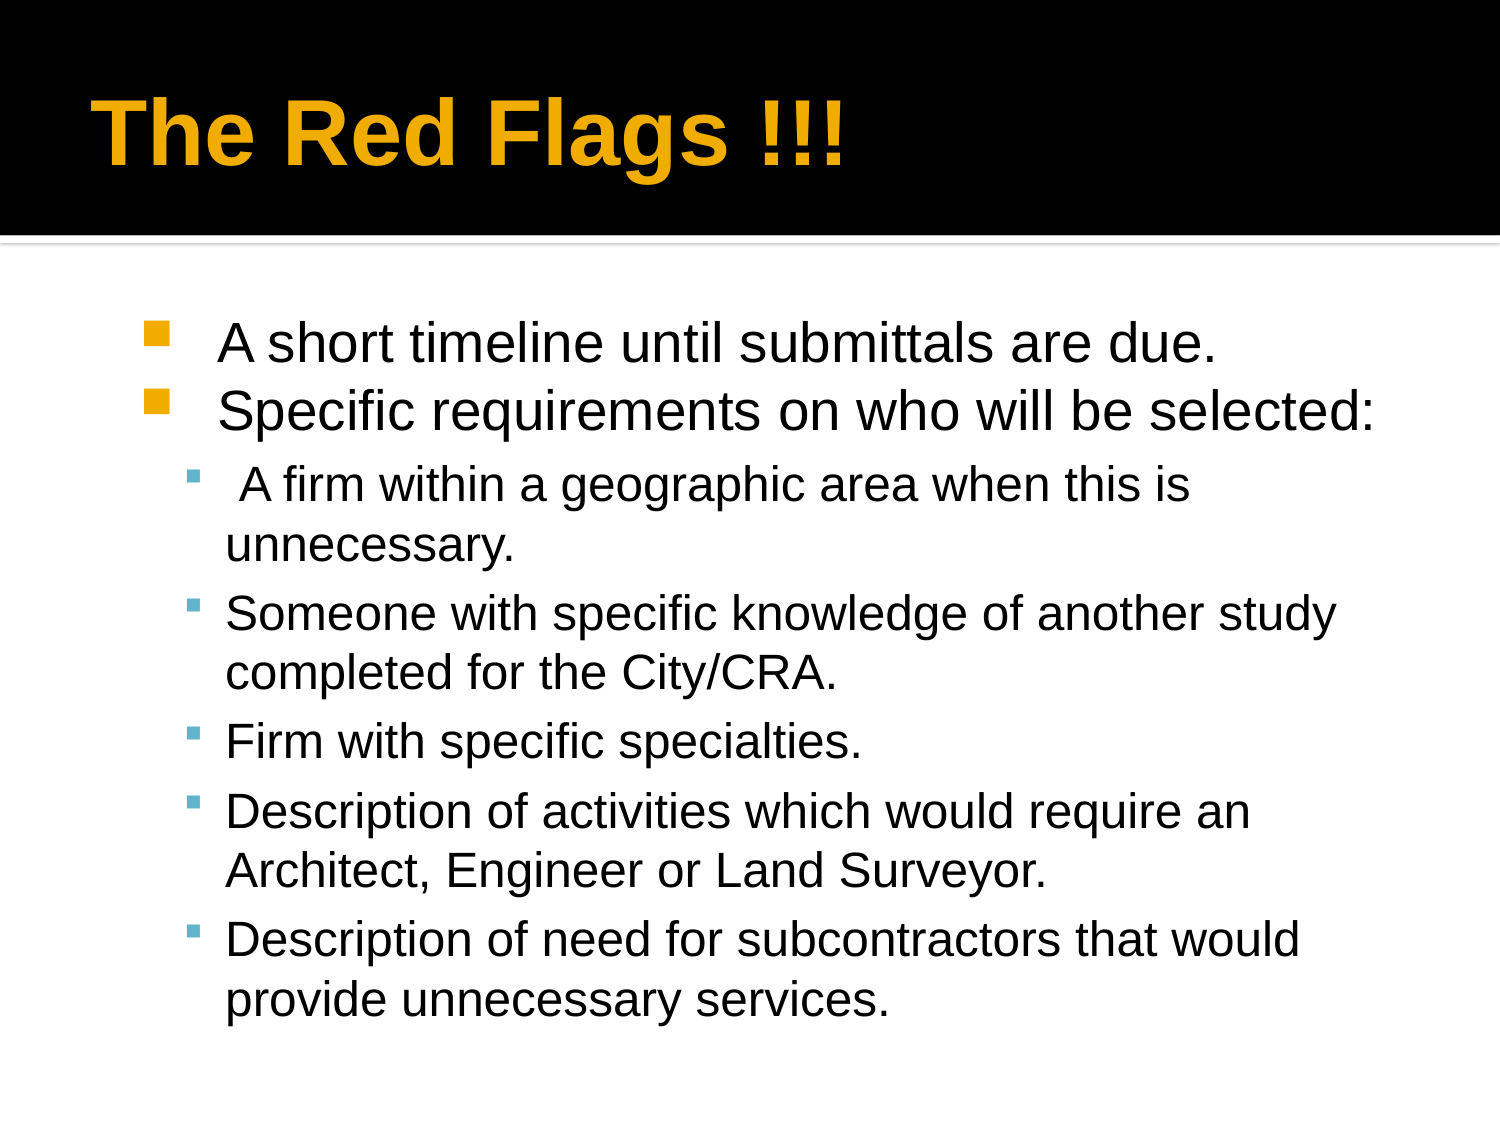

# The Red Flags !!!
   A short timeline until submittals are due.
   Specific requirements on who will be selected:
 A firm within a geographic area when this is unnecessary.
Someone with specific knowledge of another study completed for the City/CRA.
Firm with specific specialties.
Description of activities which would require an Architect, Engineer or Land Surveyor.
Description of need for subcontractors that would provide unnecessary services.